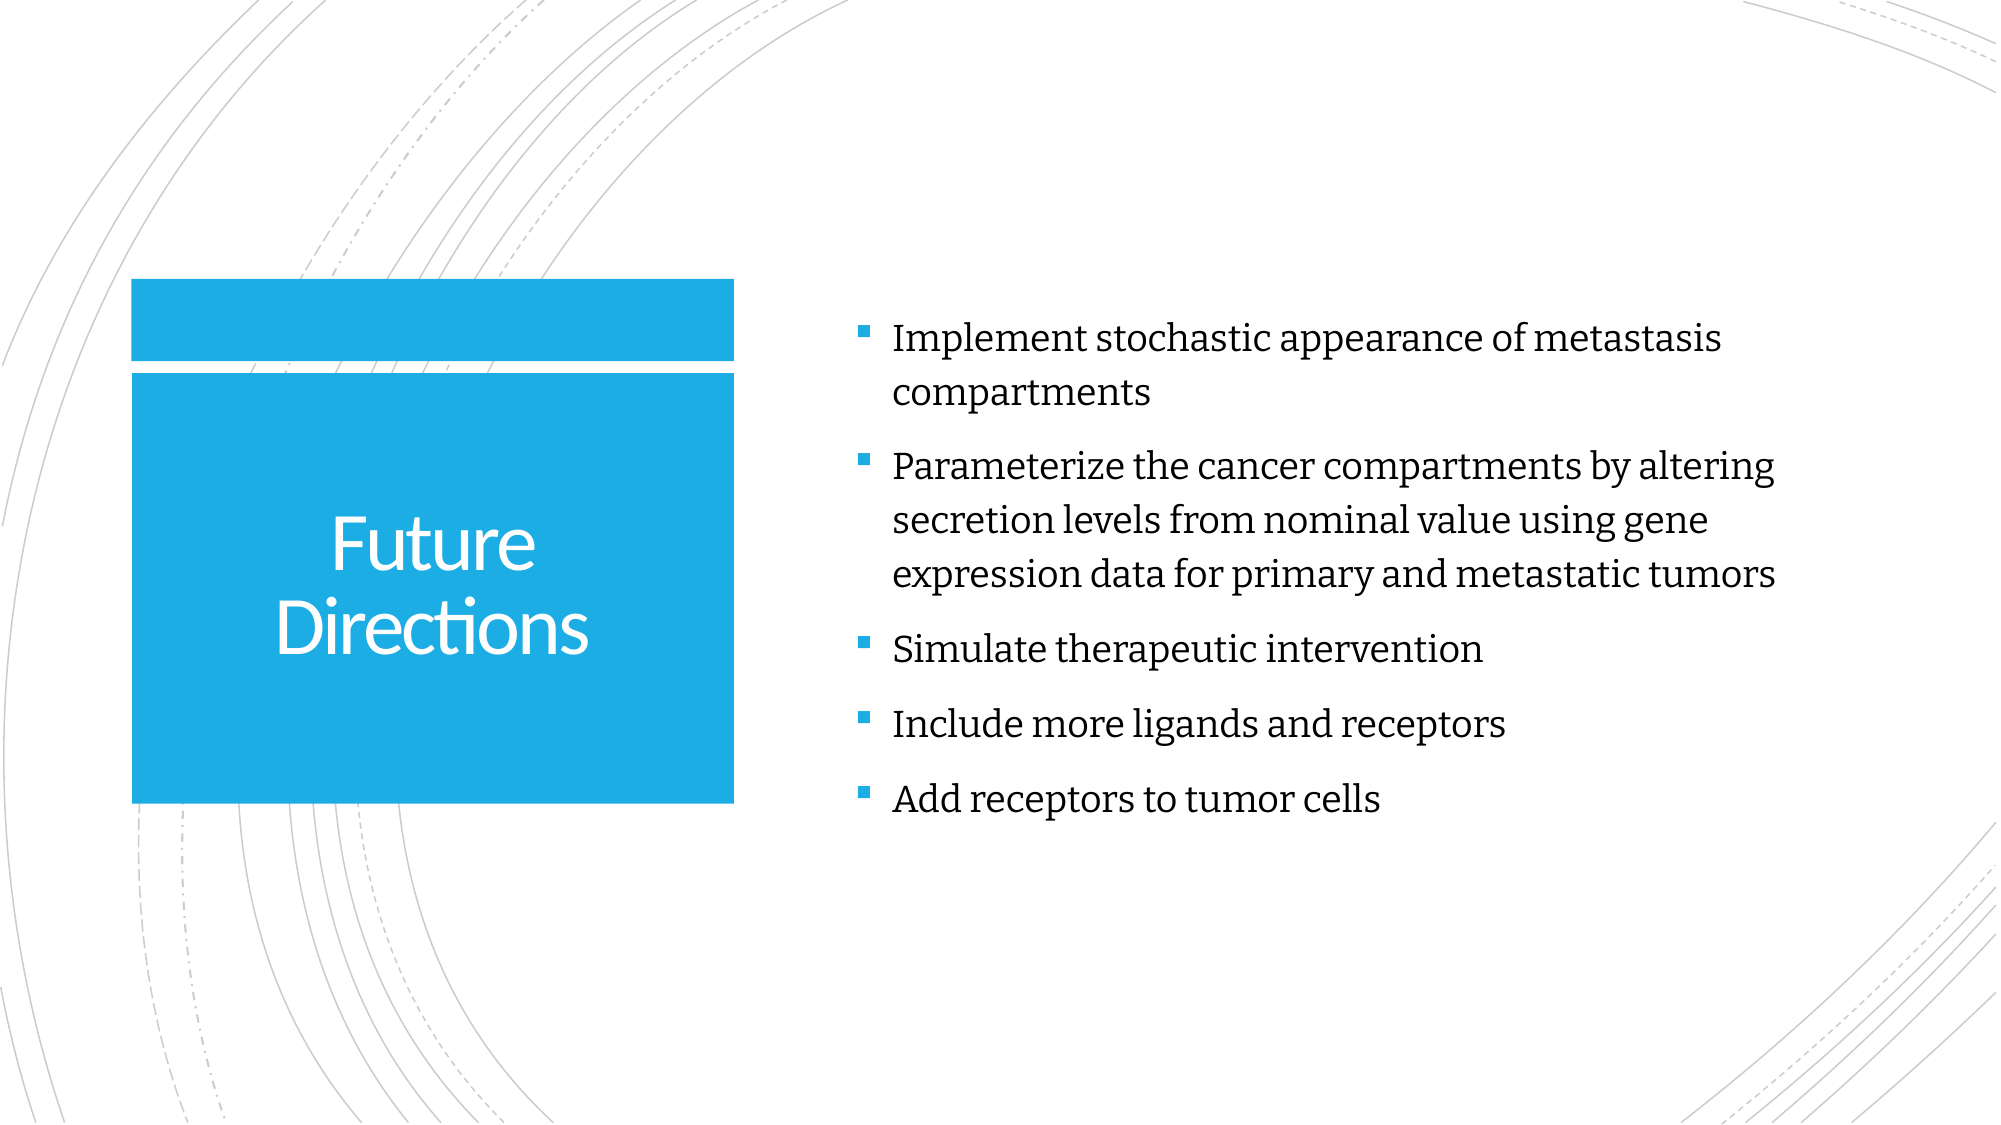

Implement stochastic appearance of metastasis compartments
Parameterize the cancer compartments by altering secretion levels from nominal value using gene expression data for primary and metastatic tumors
Simulate therapeutic intervention
Include more ligands and receptors
Add receptors to tumor cells
# Future Directions